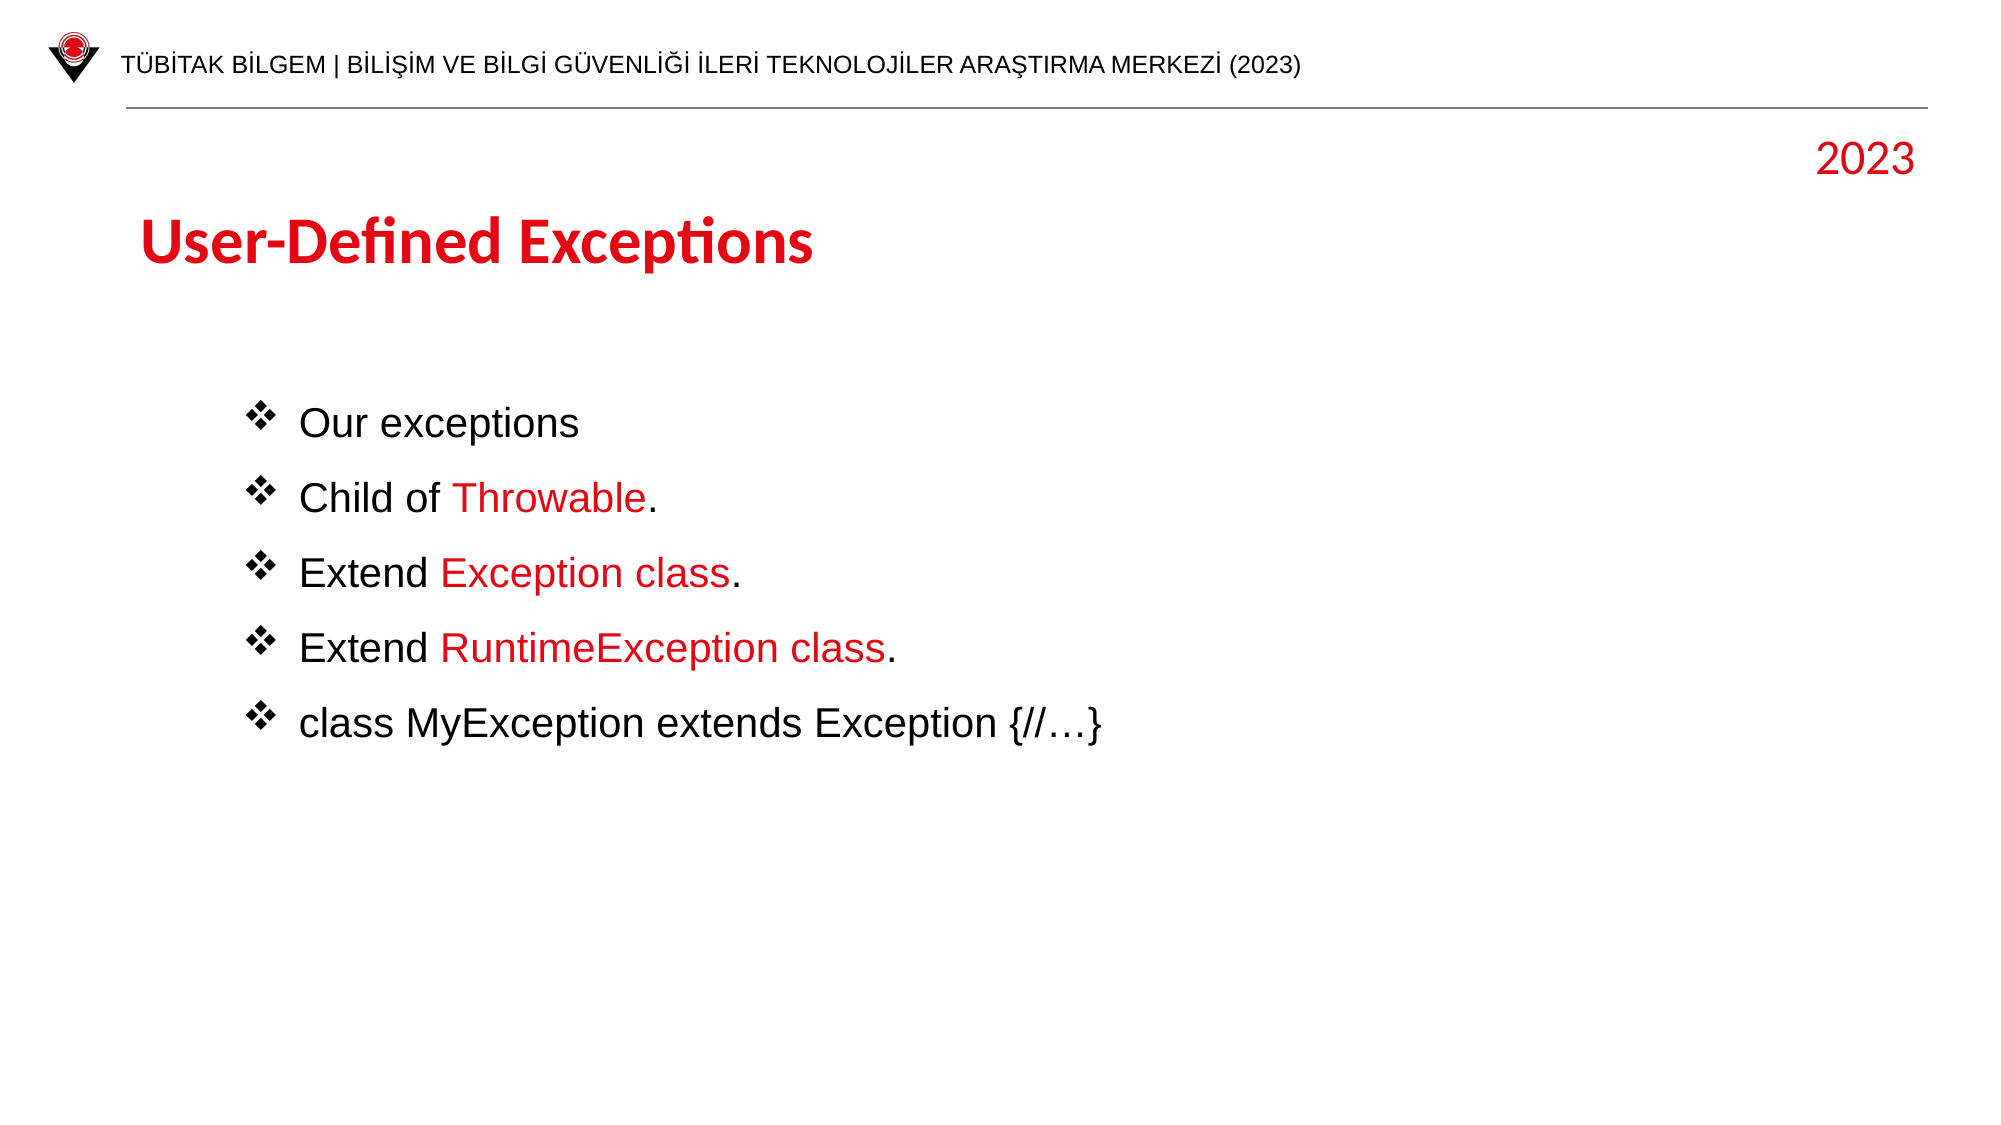

2023
User-Defined Exceptions

Our exceptions
Child of Throwable.
Extend Exception class.
Extend RuntimeException class.
class MyException extends Exception {//…}